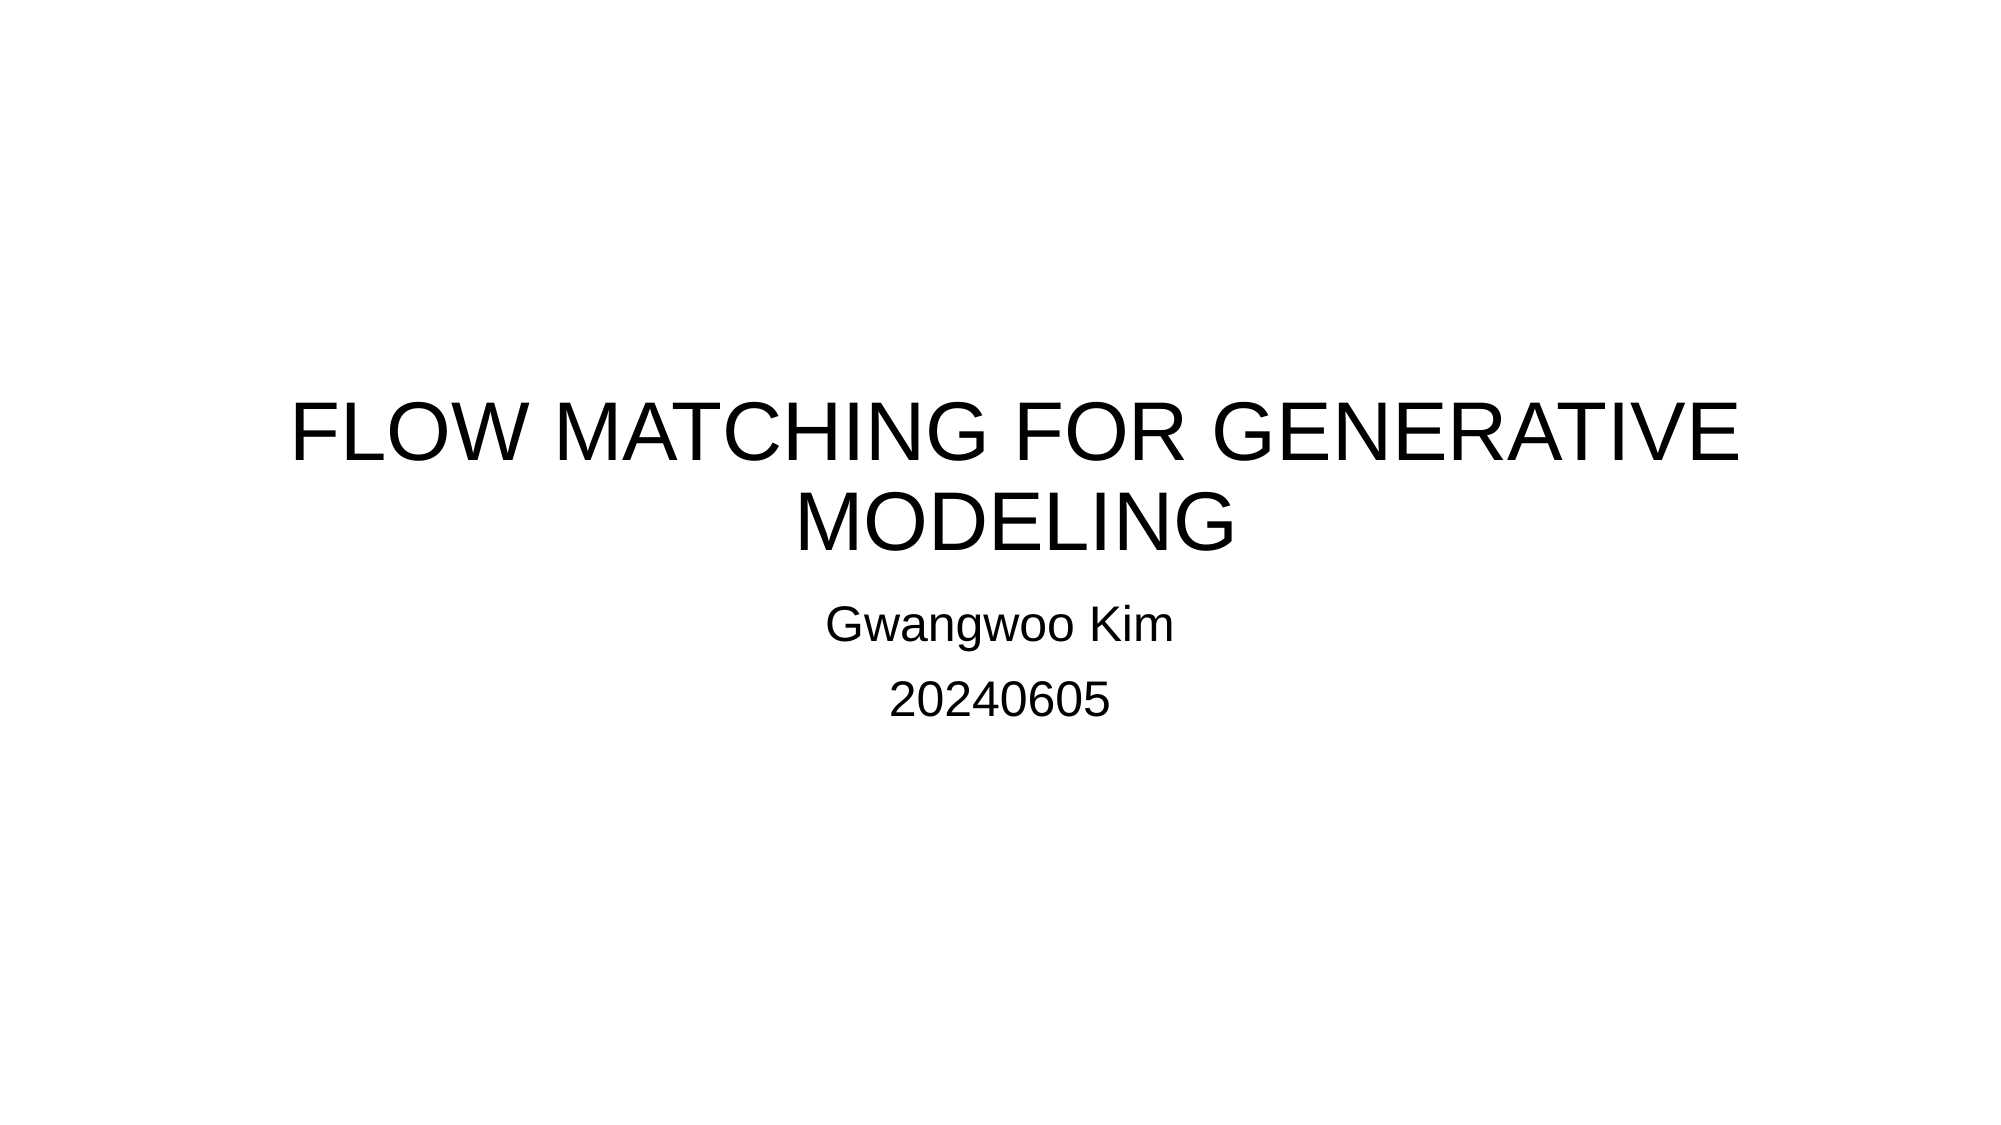

# FLOW MATCHING FOR GENERATIVE MODELING
Gwangwoo Kim
20240605